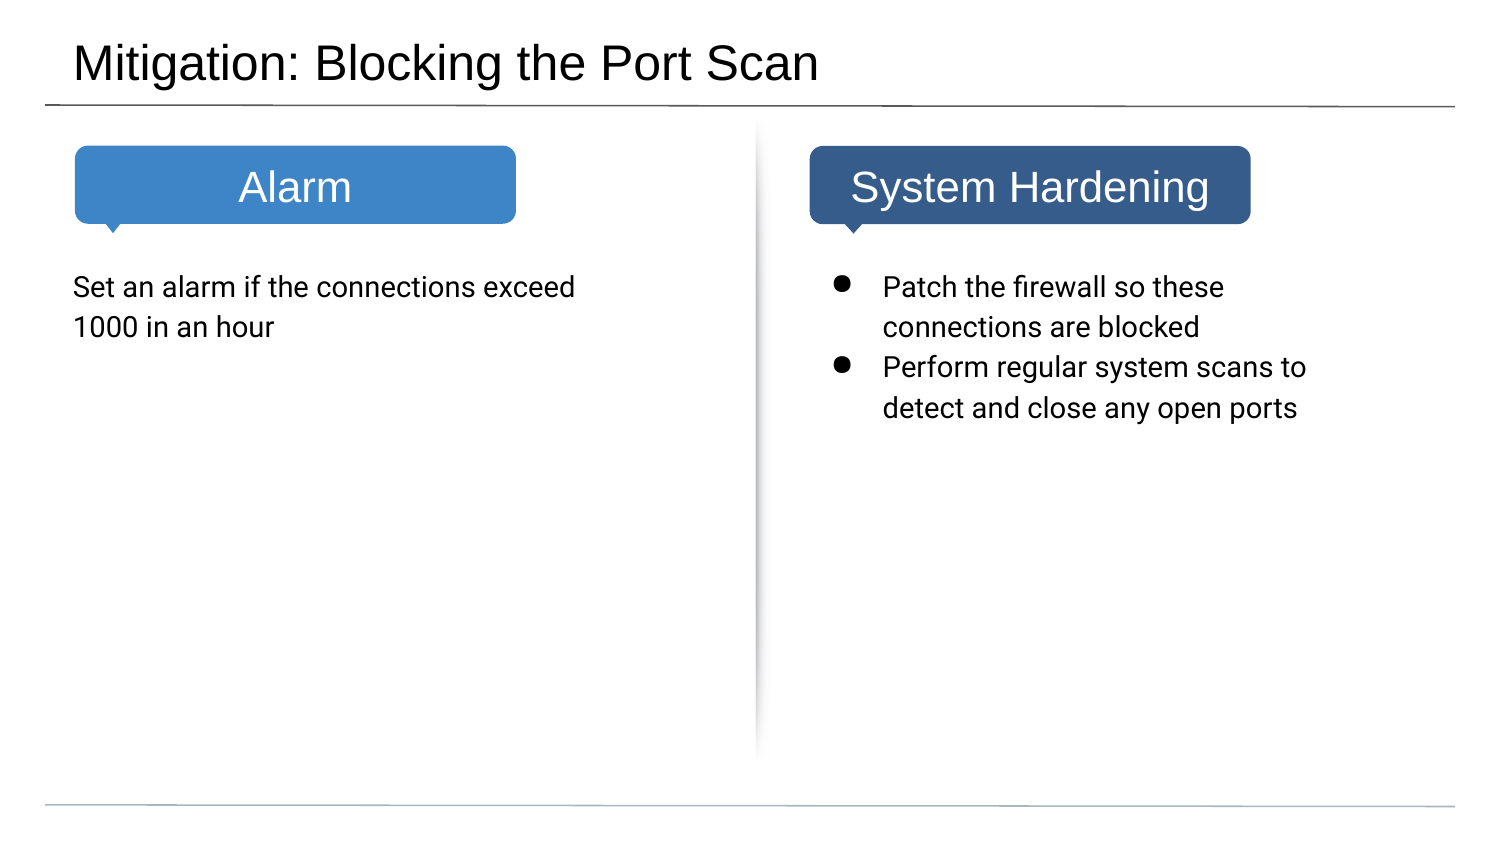

# Mitigation: Blocking the Port Scan
Set an alarm if the connections exceed 1000 in an hour
Patch the firewall so these connections are blocked
Perform regular system scans to detect and close any open ports